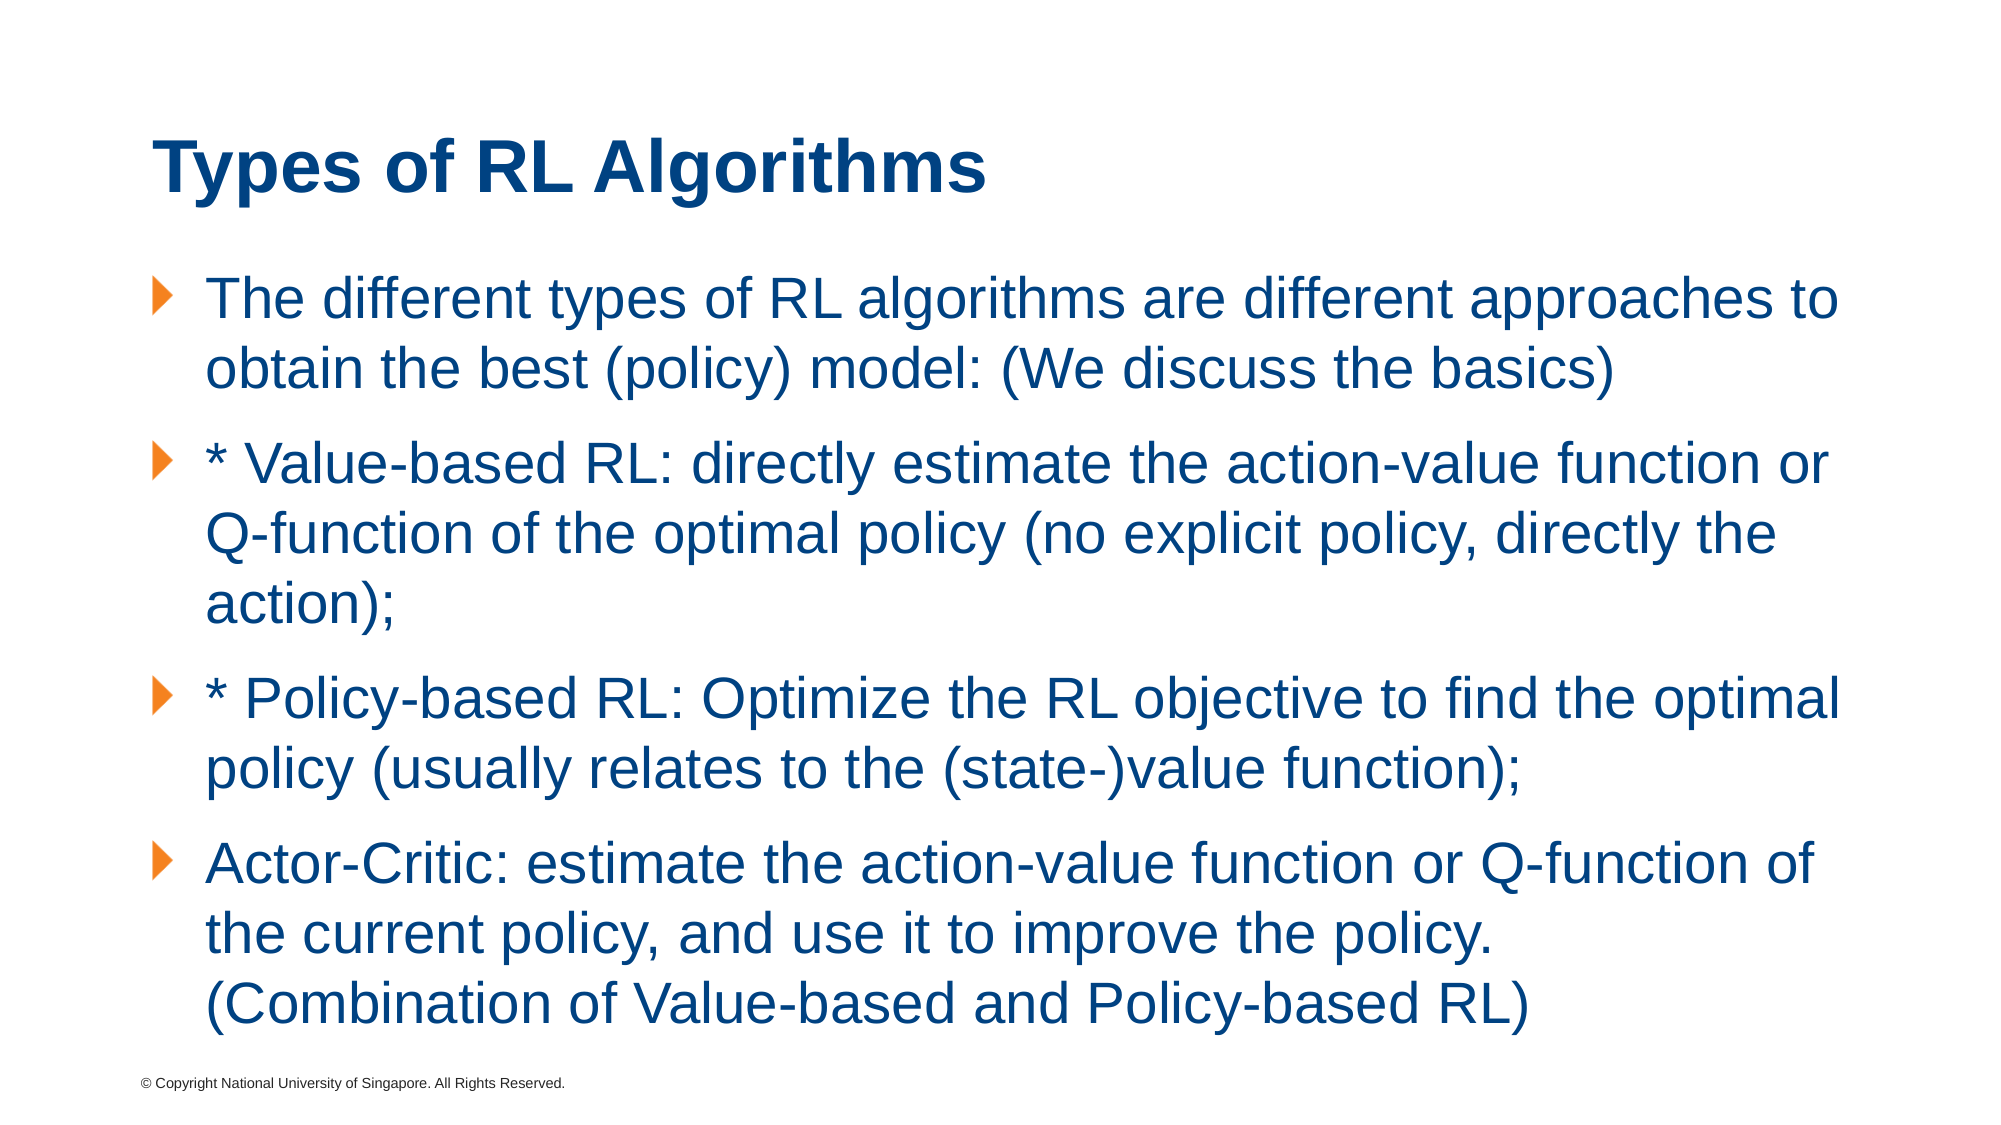

# Types of RL Algorithms
The different types of RL algorithms are different approaches to obtain the best (policy) model: (We discuss the basics)
* Value-based RL: directly estimate the action-value function or Q-function of the optimal policy (no explicit policy, directly the action);
* Policy-based RL: Optimize the RL objective to find the optimal policy (usually relates to the (state-)value function);
Actor-Critic: estimate the action-value function or Q-function of the current policy, and use it to improve the policy. (Combination of Value-based and Policy-based RL)